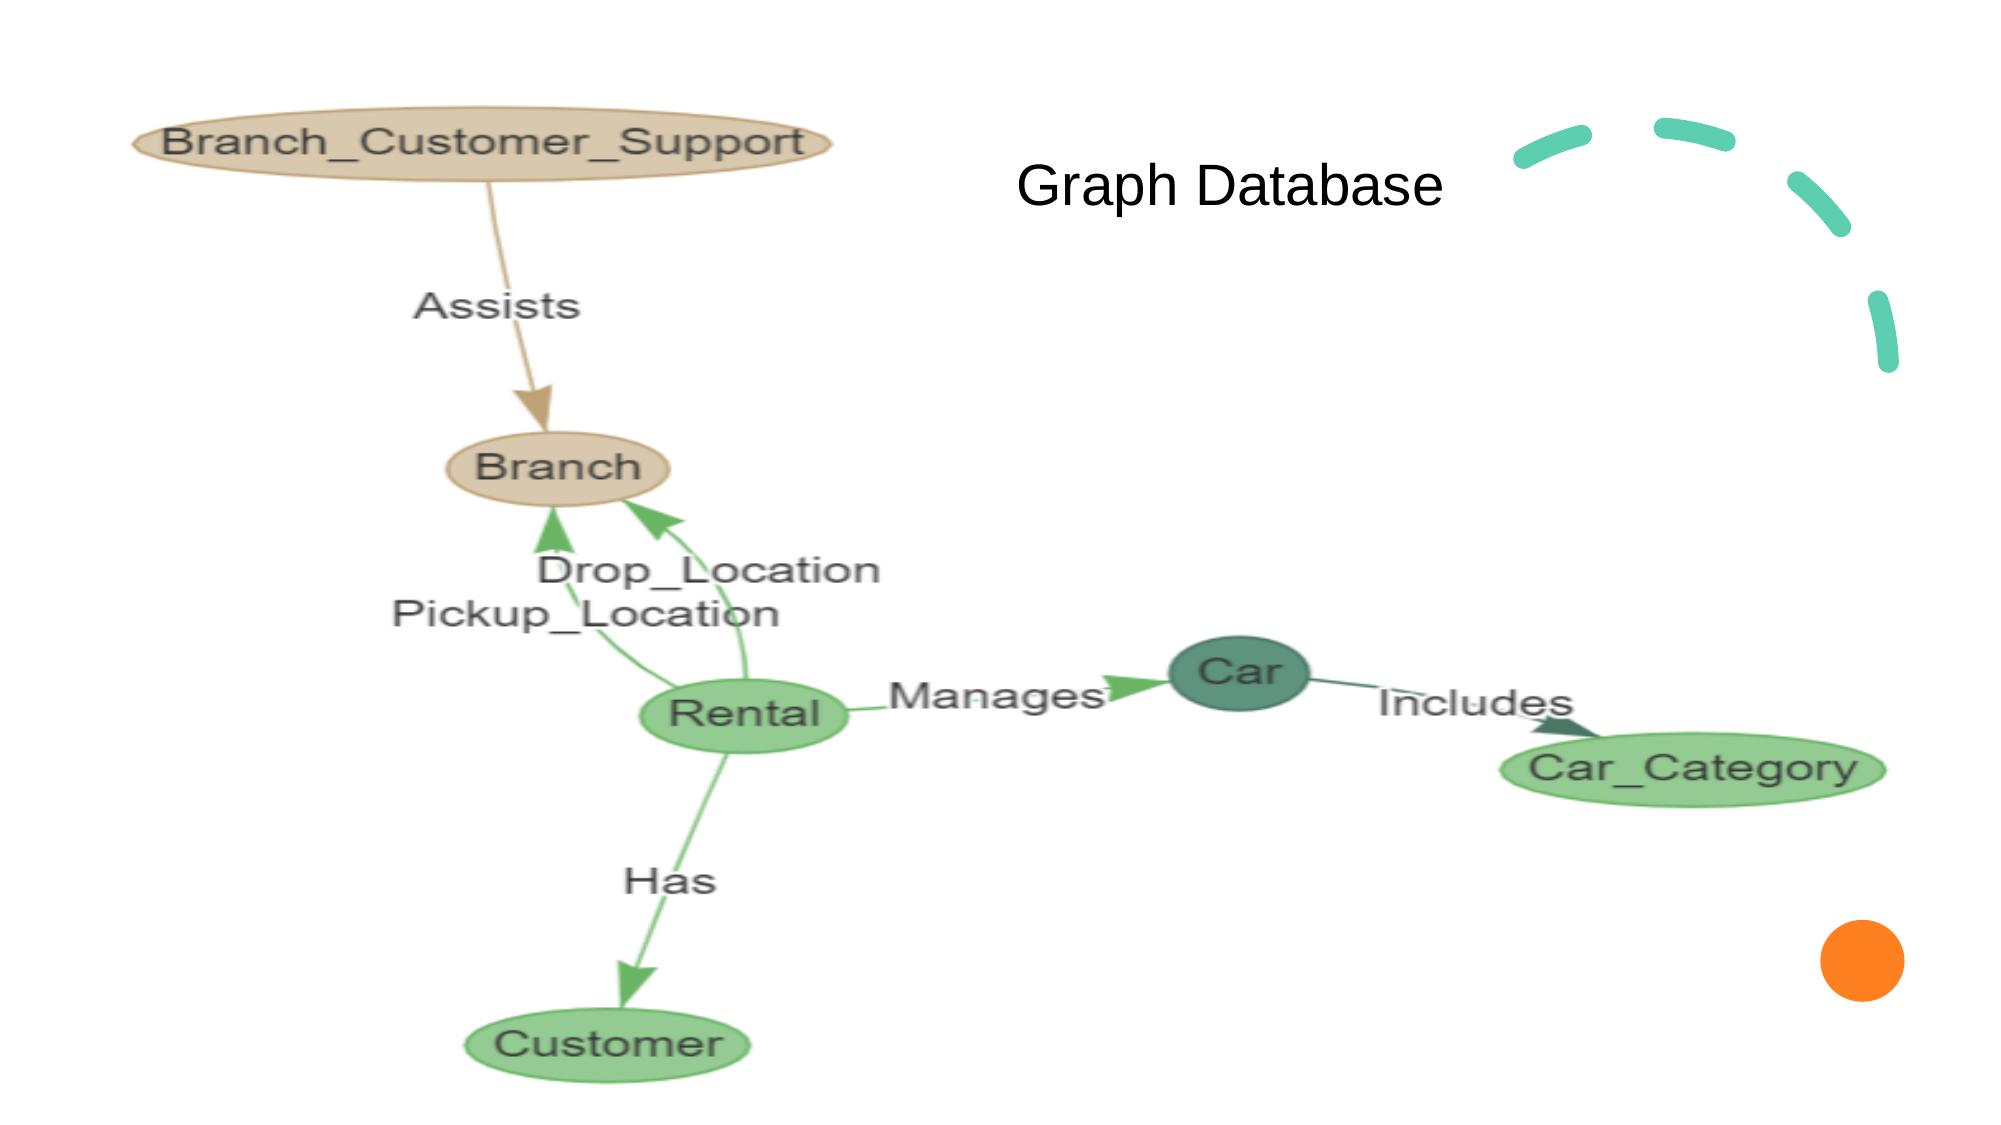

# Graph Database

IE6700 Data Management For Analytics
12